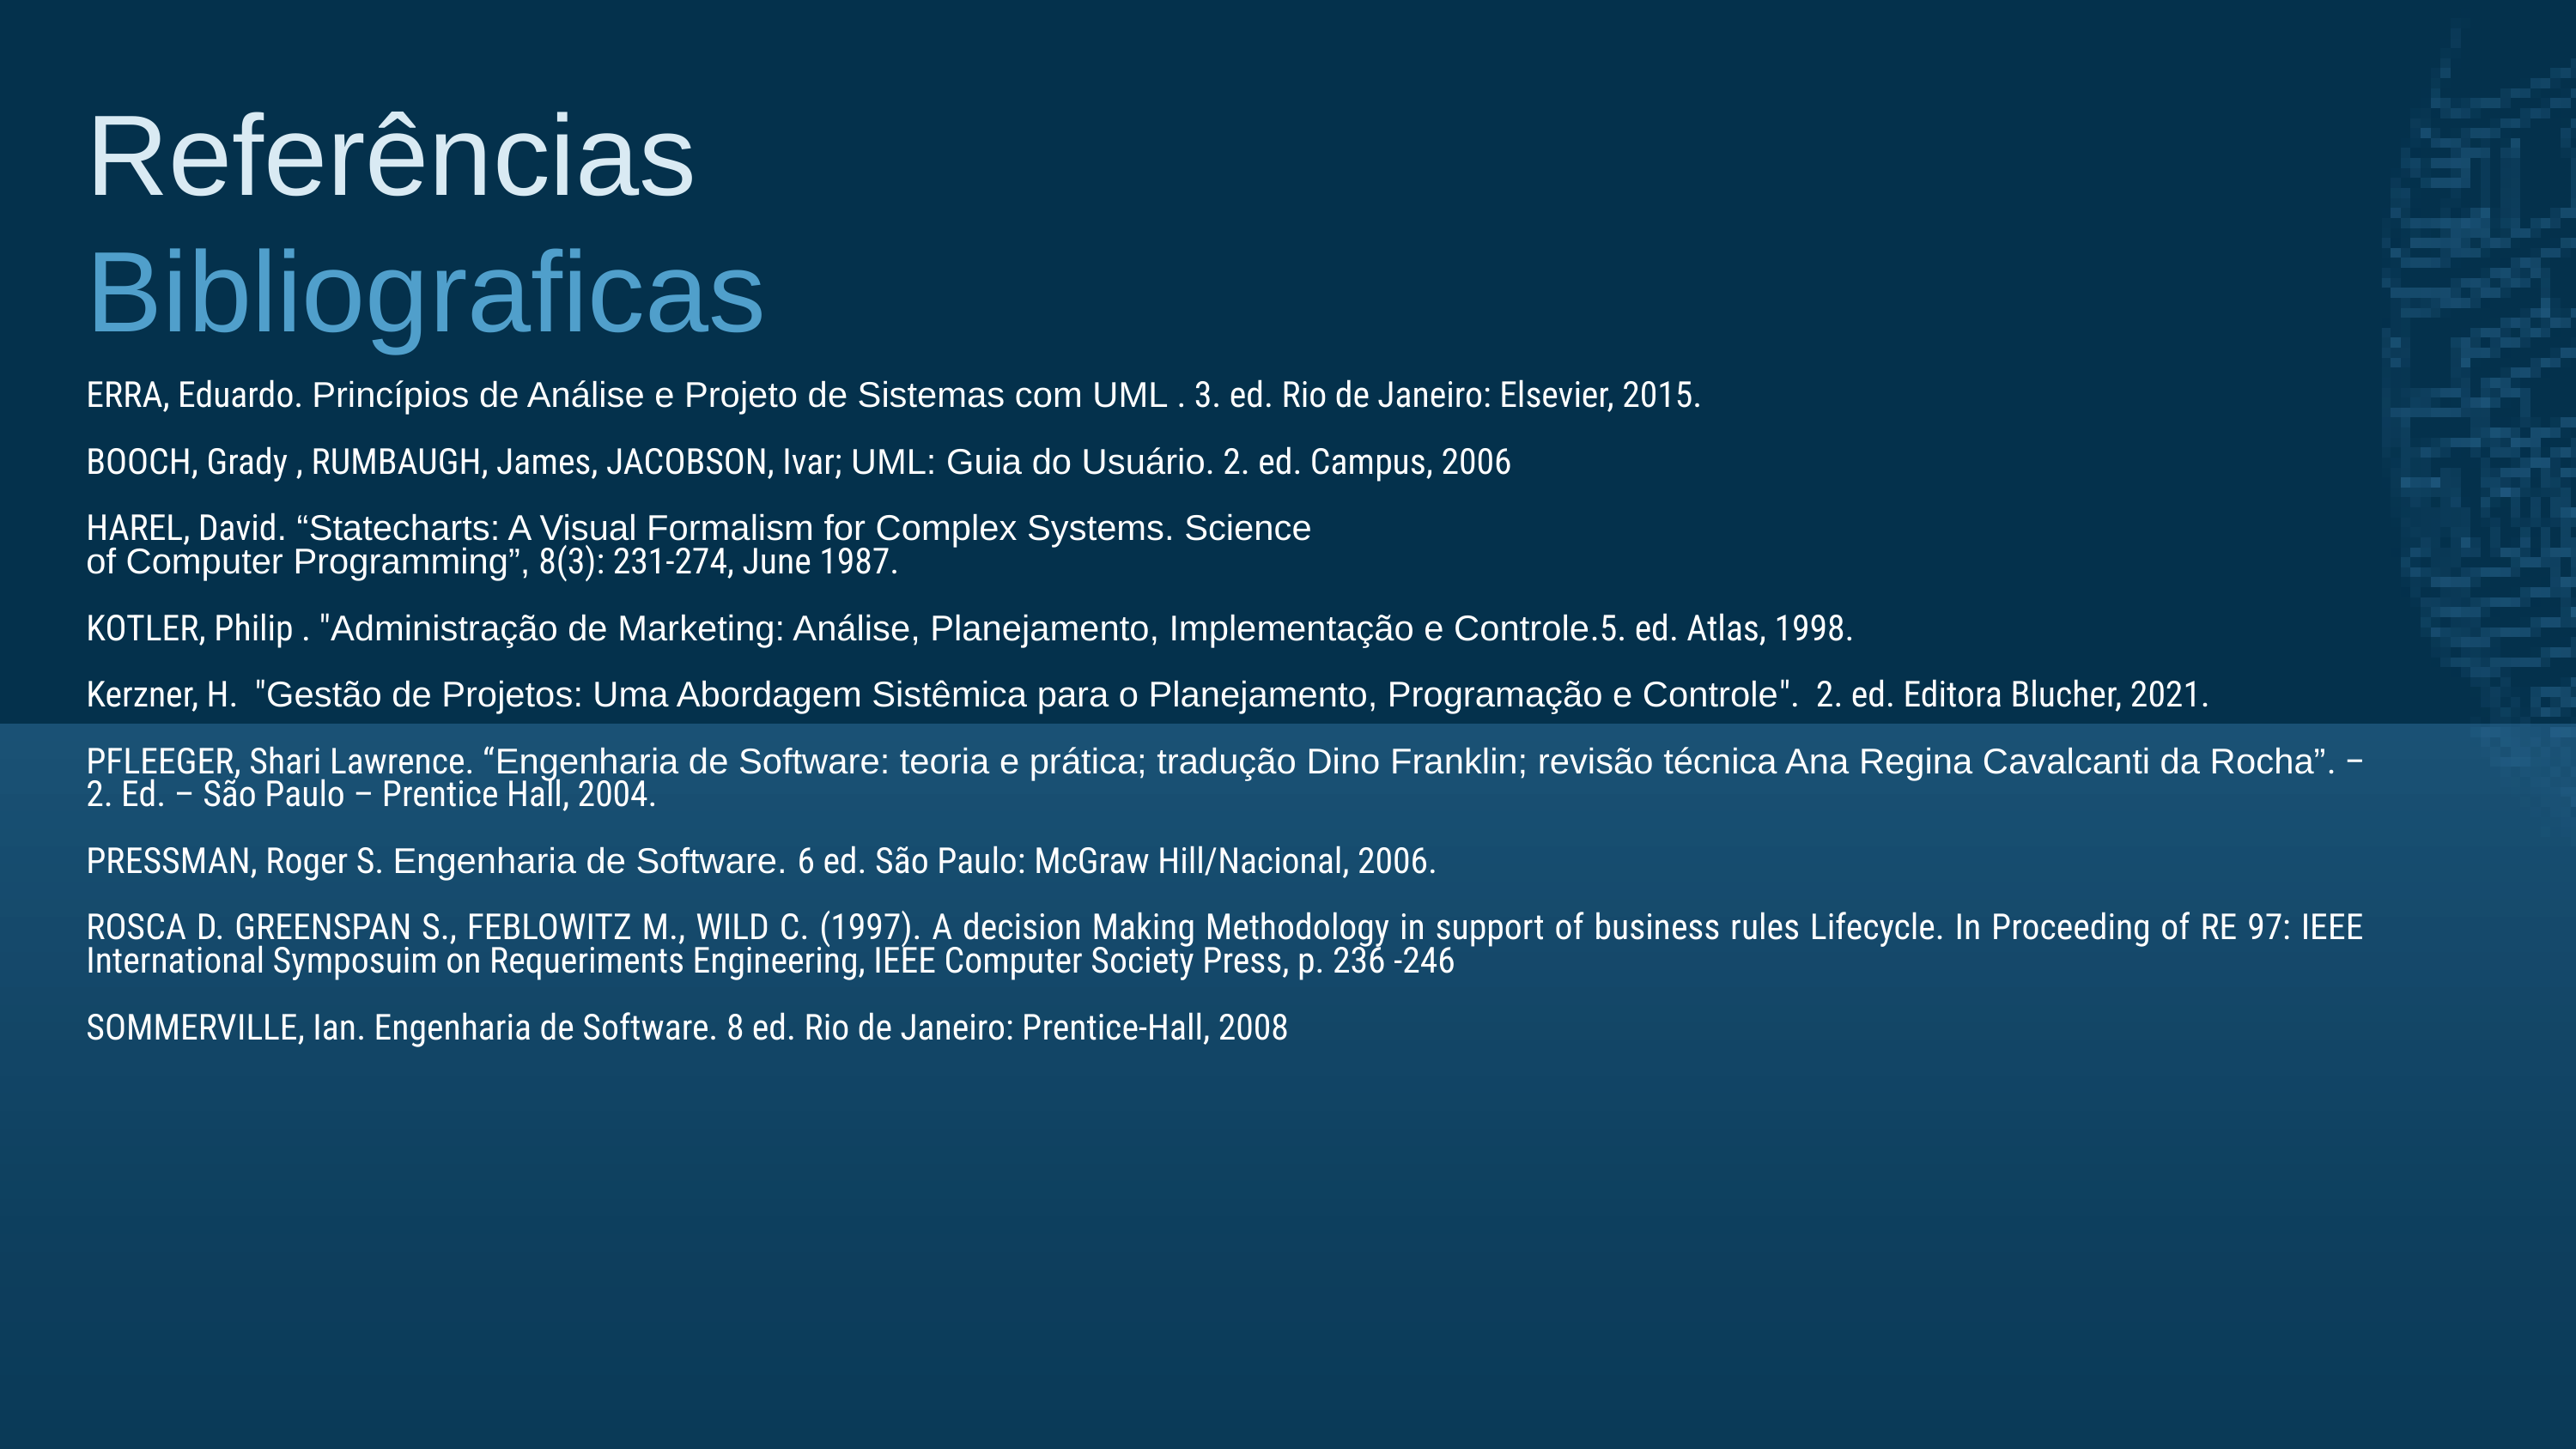

Referências
Bibliograficas
ERRA, Eduardo. Princípios de Análise e Projeto de Sistemas com UML . 3. ed. Rio de Janeiro: Elsevier, 2015.

BOOCH, Grady , RUMBAUGH, James, JACOBSON, Ivar; UML: Guia do Usuário. 2. ed. Campus, 2006

HAREL, David. “Statecharts: A Visual Formalism for Complex Systems. Science
of Computer Programming”, 8(3): 231-274, June 1987.

KOTLER, Philip . "Administração de Marketing: Análise, Planejamento, Implementação e Controle.5. ed. Atlas, 1998.

Kerzner, H.  "Gestão de Projetos: Uma Abordagem Sistêmica para o Planejamento, Programação e Controle".  2. ed. Editora Blucher, 2021.

PFLEEGER, Shari Lawrence. “Engenharia de Software: teoria e prática; tradução Dino Franklin; revisão técnica Ana Regina Cavalcanti da Rocha”. – 2. Ed. – São Paulo – Prentice Hall, 2004.

PRESSMAN, Roger S. Engenharia de Software. 6 ed. São Paulo: McGraw Hill/Nacional, 2006.

ROSCA D. GREENSPAN S., FEBLOWITZ M., WILD C. (1997). A decision Making Methodology in support of business rules Lifecycle. In Proceeding of RE 97: IEEE International Symposuim on Requeriments Engineering, IEEE Computer Society Press, p. 236 -246

SOMMERVILLE, Ian. Engenharia de Software. 8 ed. Rio de Janeiro: Prentice-Hall, 2008